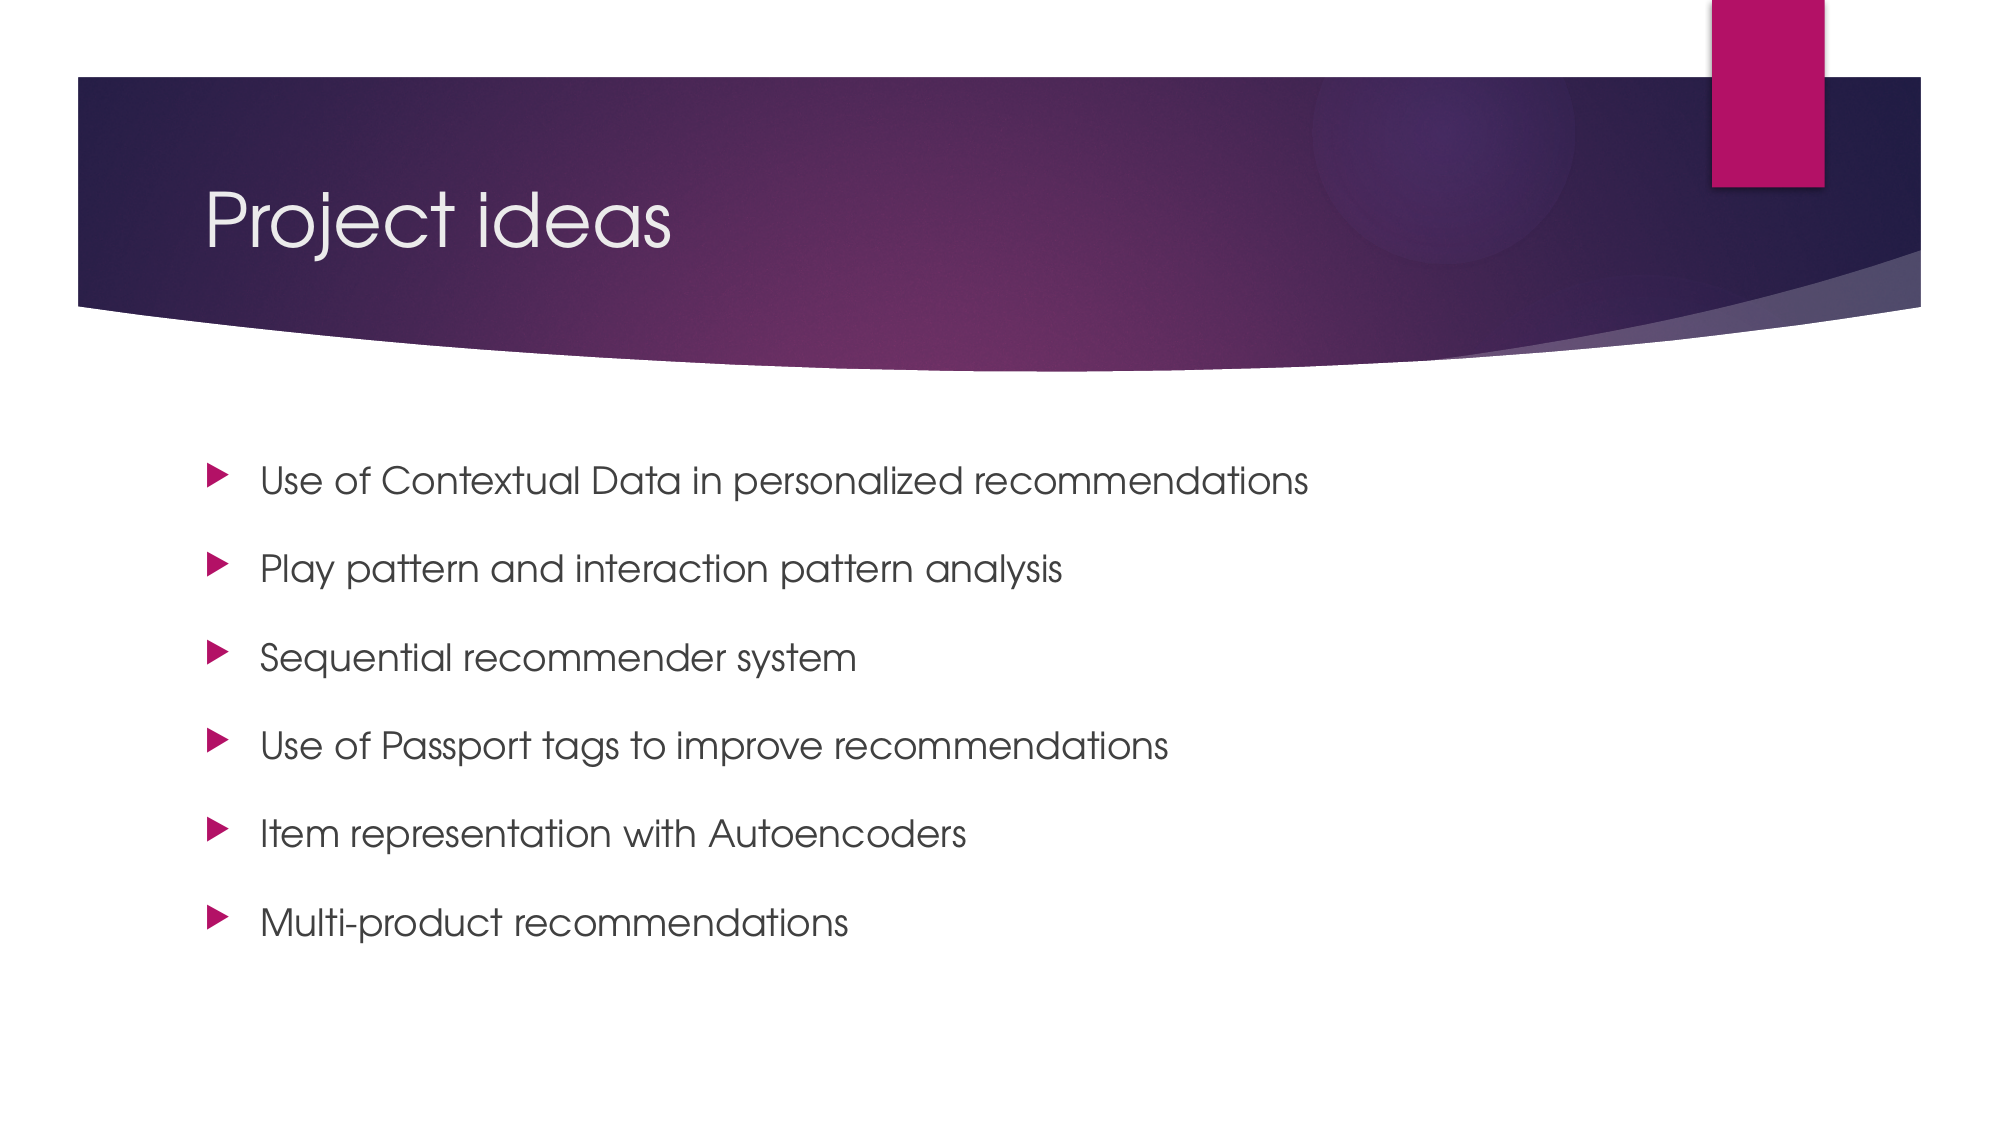

# Project ideas
Use of Contextual Data in personalized recommendations
Play pattern and interaction pattern analysis
Sequential recommender system
Use of Passport tags to improve recommendations
Item representation with Autoencoders
Multi-product recommendations